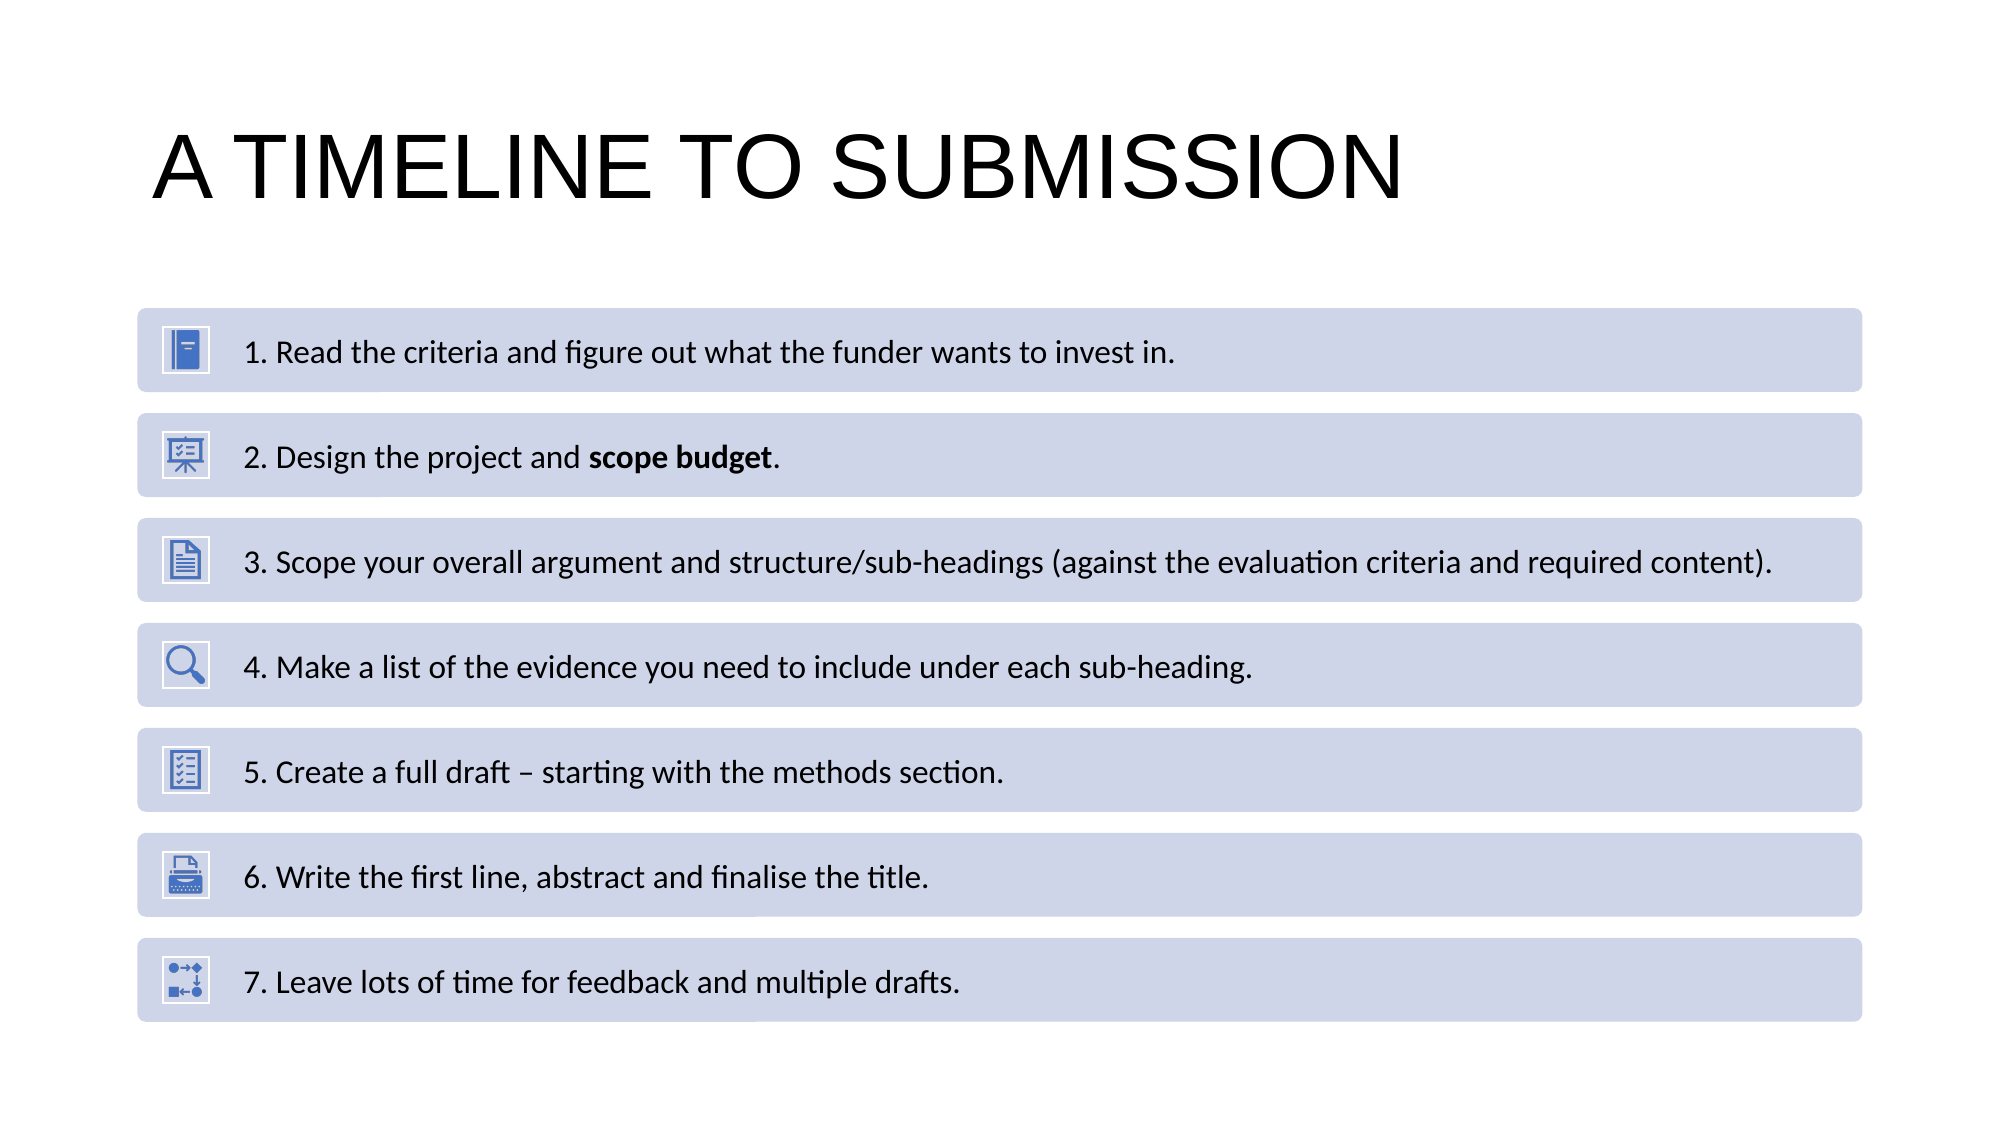

# A TIMELINE TO SUBMISSION
1. Read the criteria and figure out what the funder wants to invest in.
2. Design the project and scope budget.
3. Scope your overall argument and structure/sub-headings (against the evaluation criteria and required content).
4. Make a list of the evidence you need to include under each sub-heading.
5. Create a full draft – starting with the methods section.
6. Write the first line, abstract and finalise the title.
7. Leave lots of time for feedback and multiple drafts.